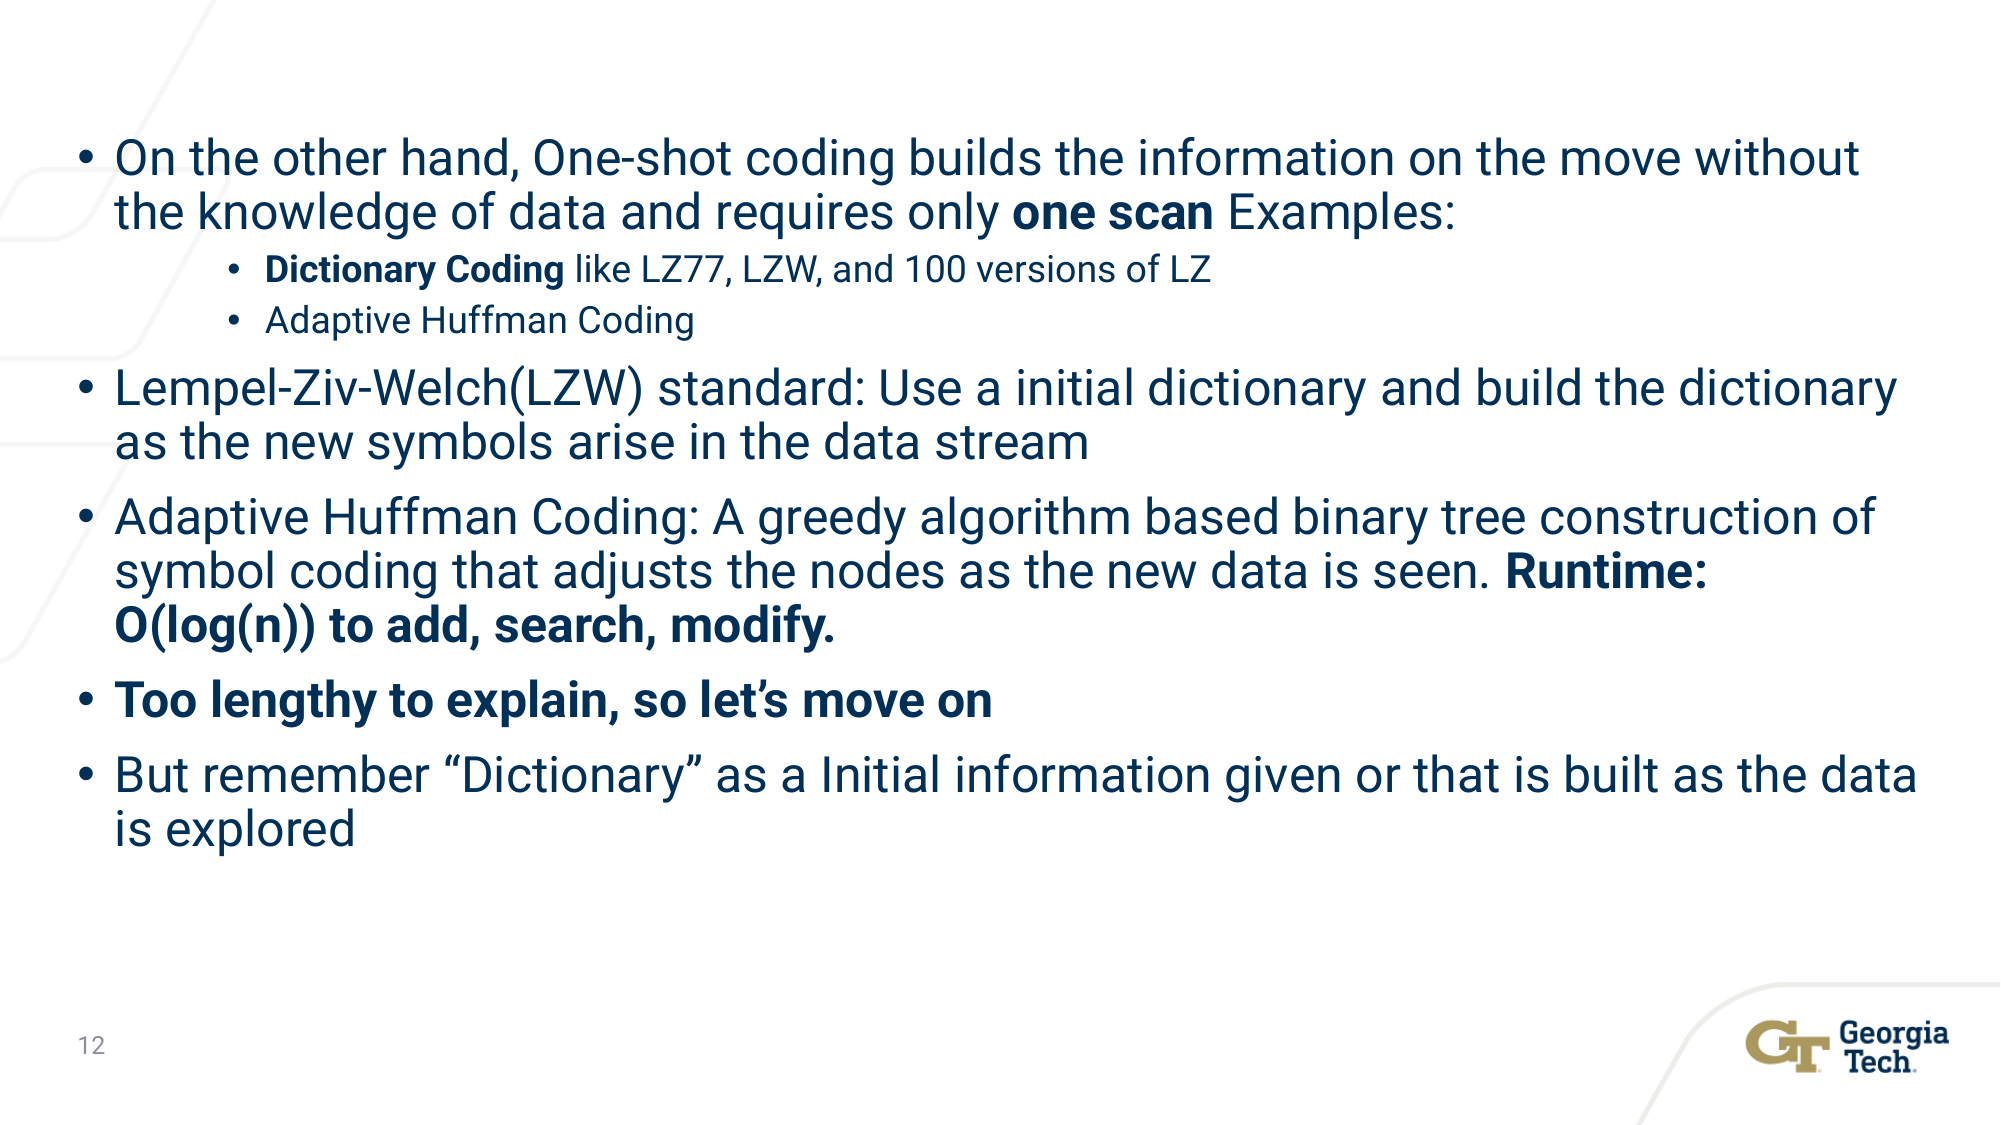

On the other hand, One-shot coding builds the information on the move without the knowledge of data and requires only one scan Examples:
Dictionary Coding like LZ77, LZW, and 100 versions of LZ
Adaptive Huffman Coding
Lempel-Ziv-Welch(LZW) standard: Use a initial dictionary and build the dictionary as the new symbols arise in the data stream
Adaptive Huffman Coding: A greedy algorithm based binary tree construction of symbol coding that adjusts the nodes as the new data is seen. Runtime: O(log(n)) to add, search, modify.
Too lengthy to explain, so let’s move on
But remember “Dictionary” as a Initial information given or that is built as the data is explored
12